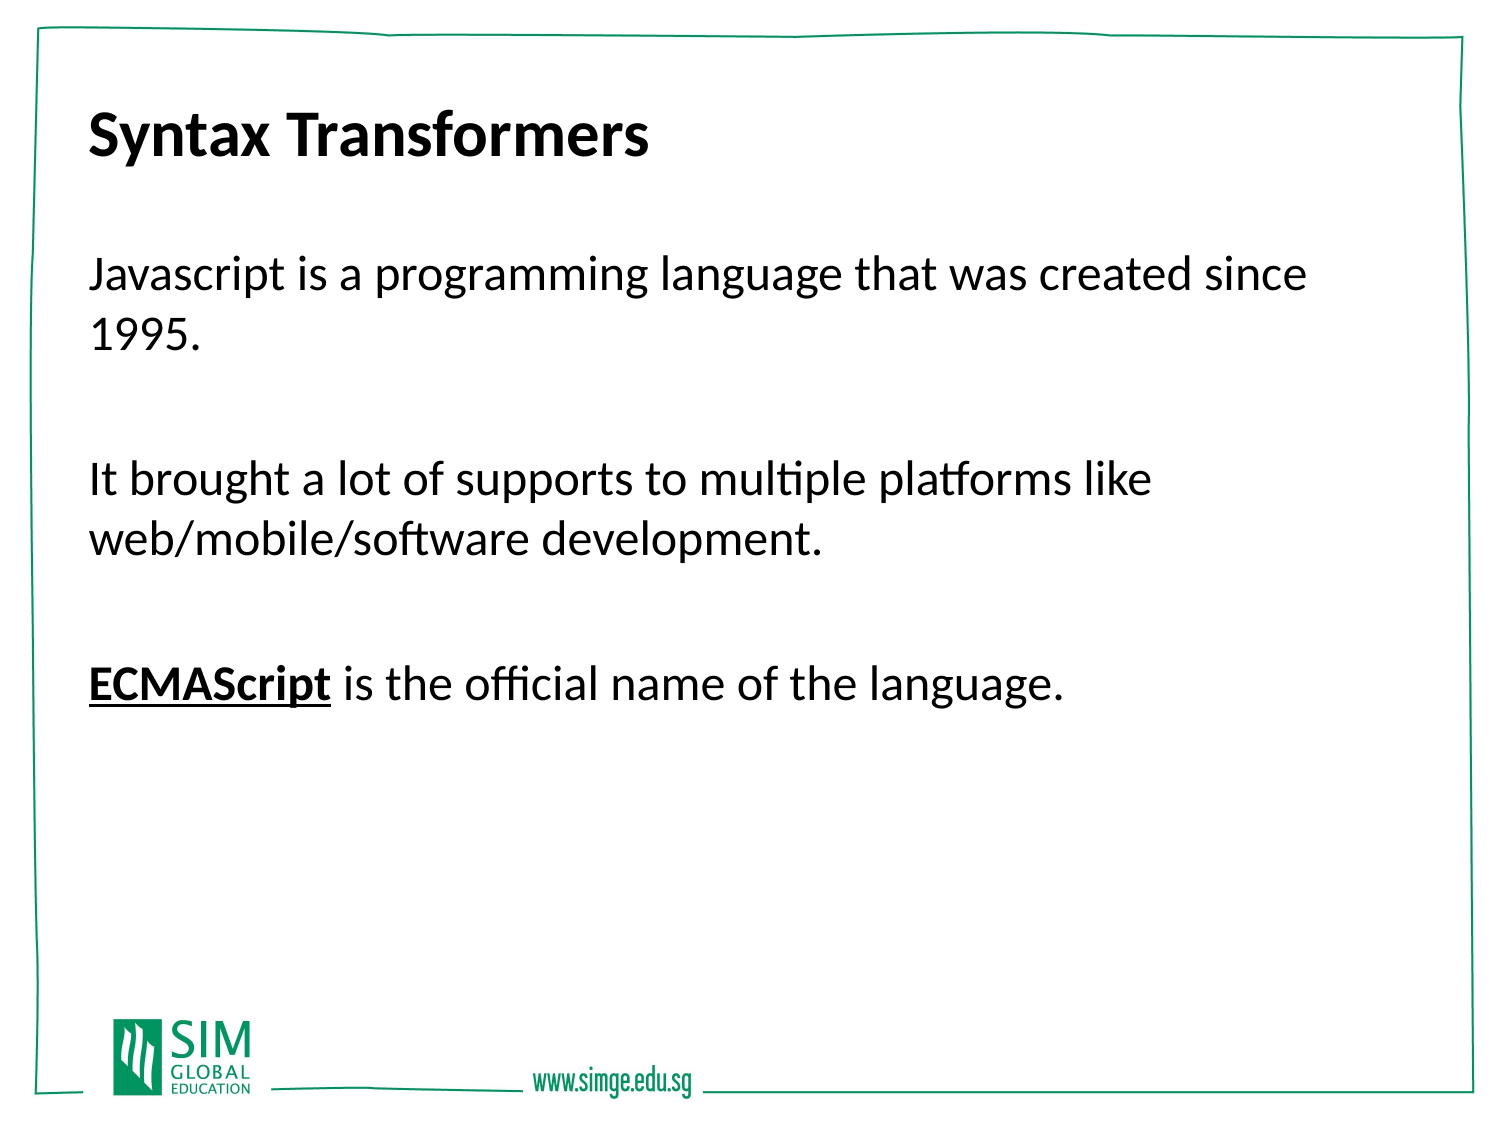

Syntax Transformers
Javascript is a programming language that was created since 1995.

It brought a lot of supports to multiple platforms like web/mobile/software development.

ECMAScript is the official name of the language.